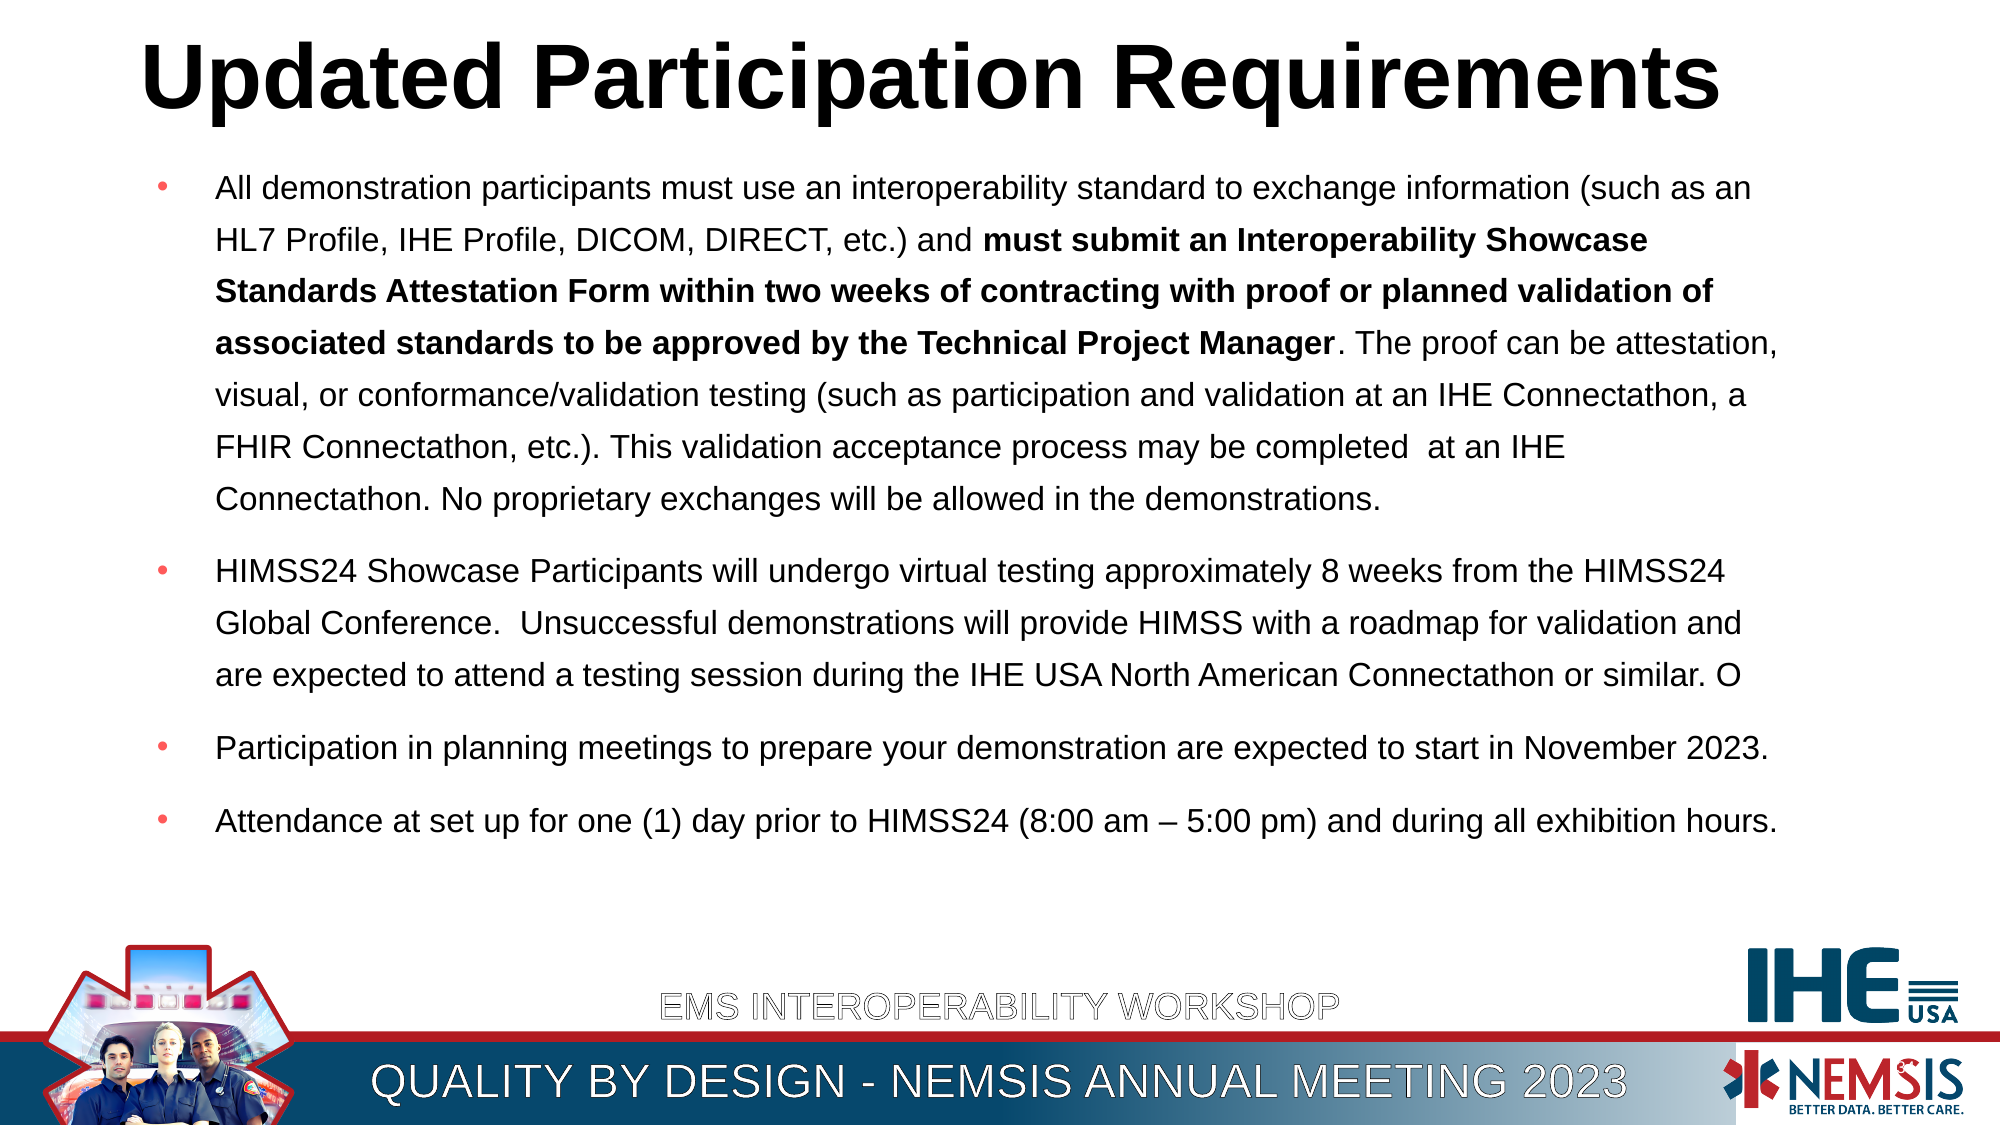

# Updated Participation Requirements
All demonstration participants must use an interoperability standard to exchange information (such as an HL7 Profile, IHE Profile, DICOM, DIRECT, etc.) and must submit an Interoperability Showcase Standards Attestation Form within two weeks of contracting with proof or planned validation of associated standards to be approved by the Technical Project Manager. The proof can be attestation, visual, or conformance/validation testing (such as participation and validation at an IHE Connectathon, a FHIR Connectathon, etc.). This validation acceptance process may be completed  at an IHE Connectathon. No proprietary exchanges will be allowed in the demonstrations.
HIMSS24 Showcase Participants will undergo virtual testing approximately 8 weeks from the HIMSS24 Global Conference.  Unsuccessful demonstrations will provide HIMSS with a roadmap for validation and are expected to attend a testing session during the IHE USA North American Connectathon or similar. O
Participation in planning meetings to prepare your demonstration are expected to start in November 2023.
Attendance at set up for one (1) day prior to HIMSS24 (8:00 am – 5:00 pm) and during all exhibition hours.
34